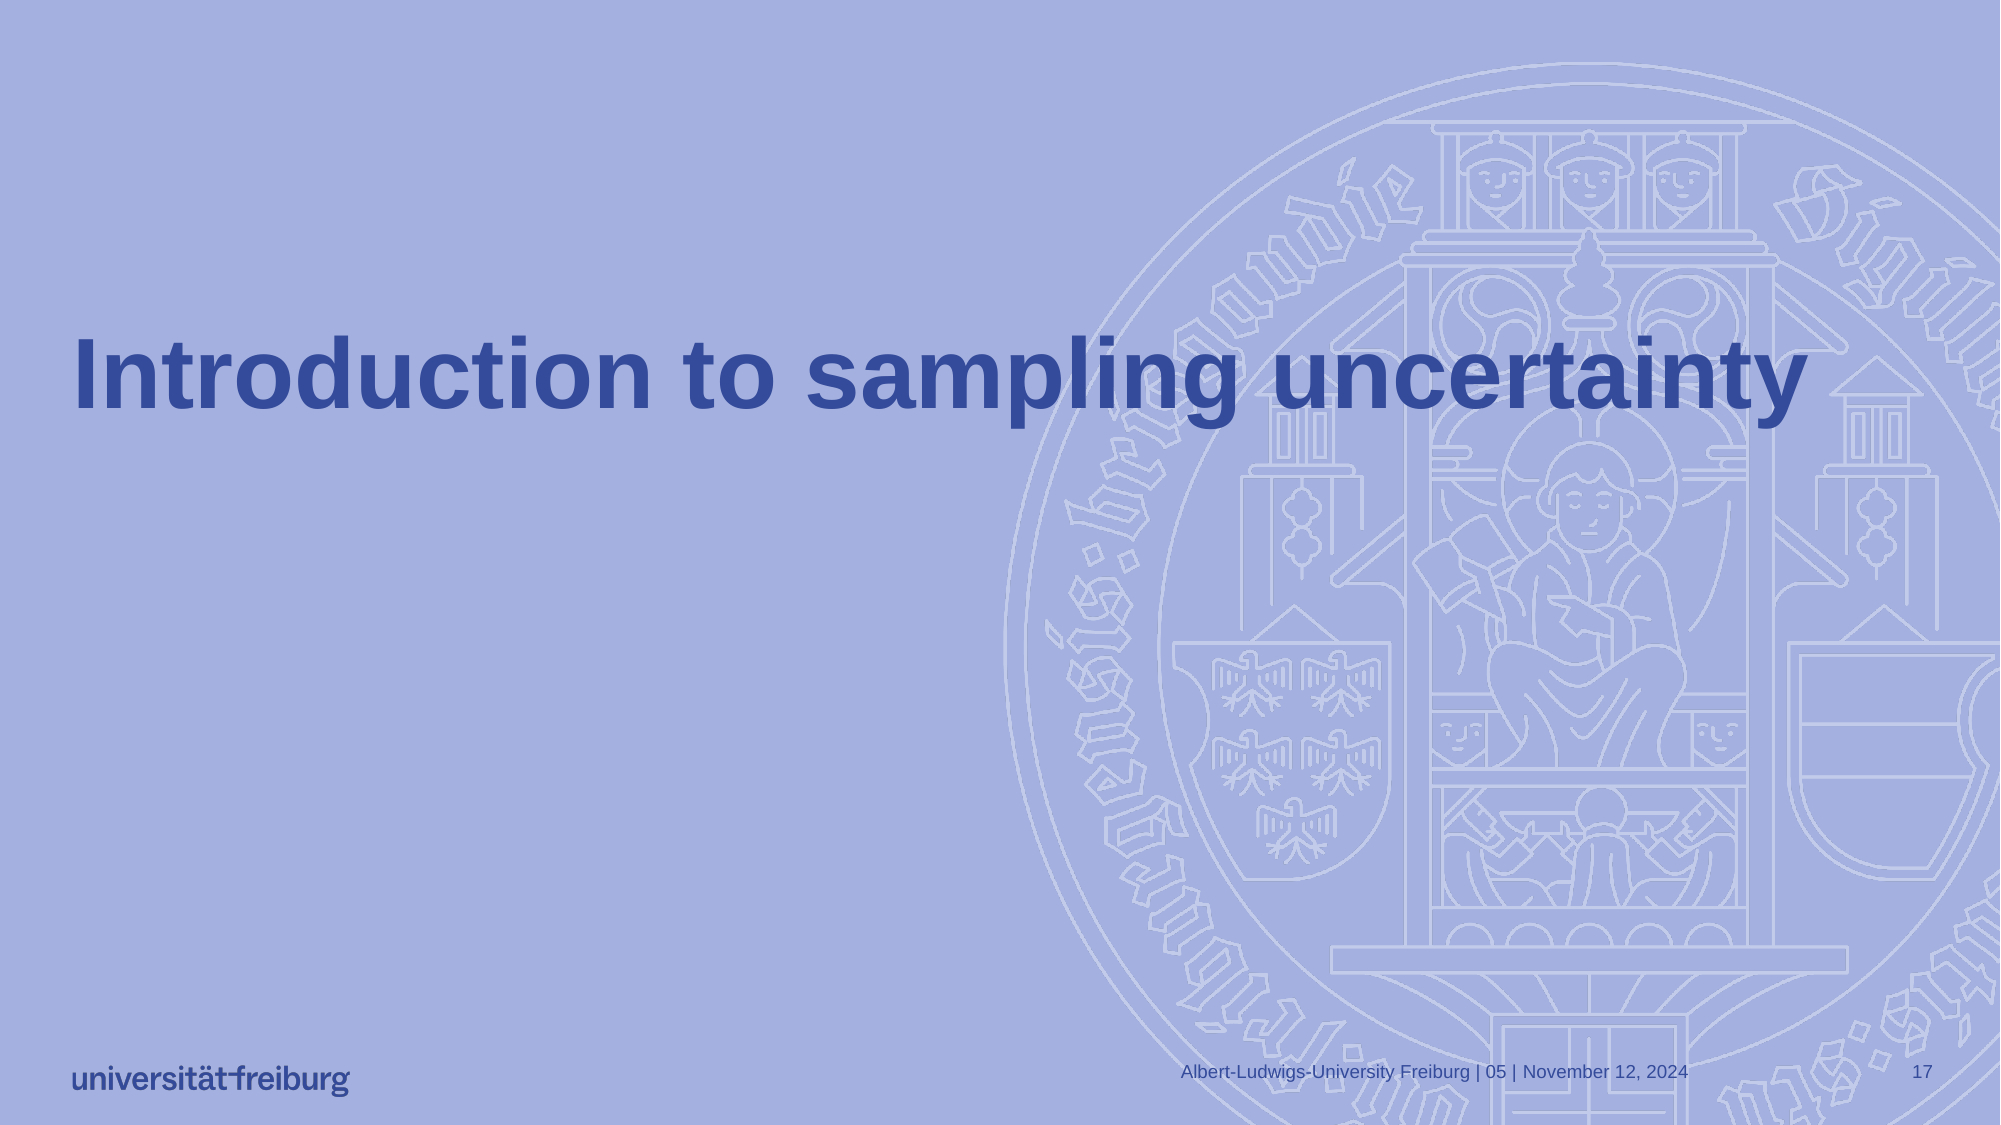

# Introduction to sampling uncertainty

Albert-Ludwigs-University Freiburg | 05 |
November 12, 2024
17